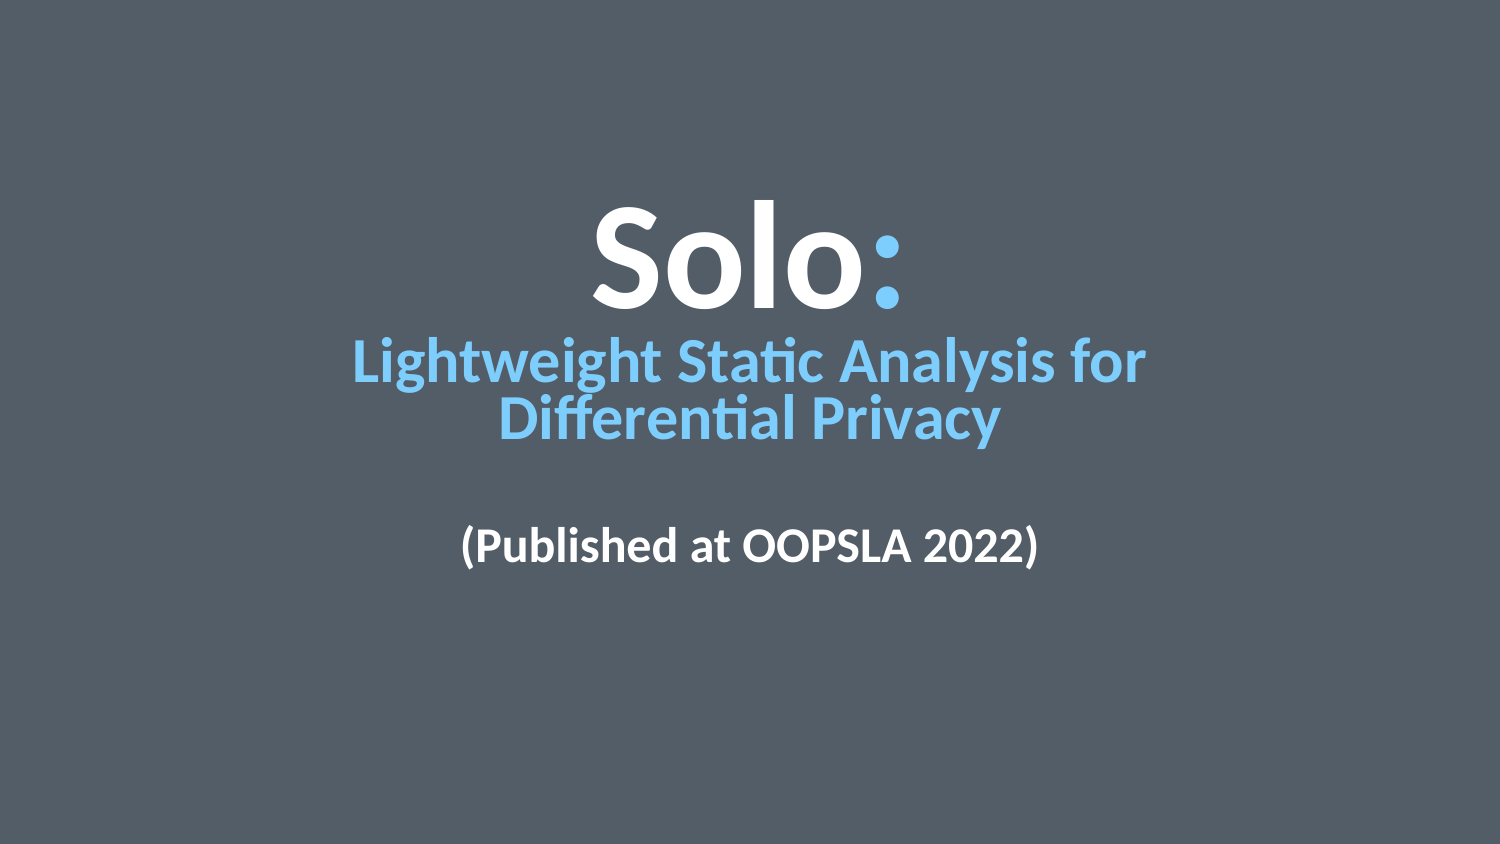

# Solo: Lightweight Static Analysis for Differential Privacy
(Published at OOPSLA 2022)